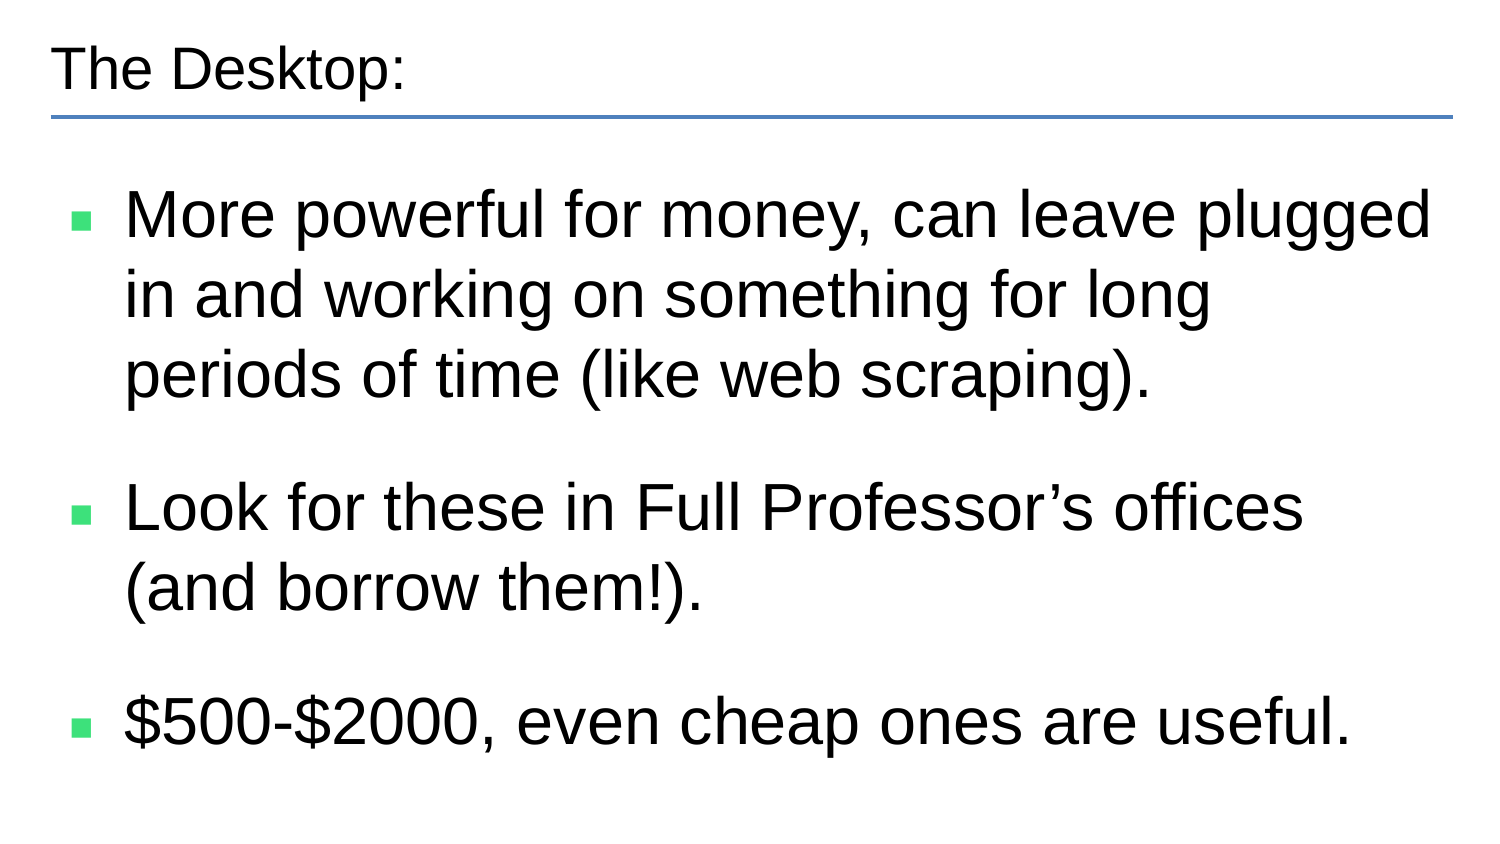

# The Desktop:
More powerful for money, can leave plugged in and working on something for long periods of time (like web scraping).
Look for these in Full Professor’s offices (and borrow them!).
$500-$2000, even cheap ones are useful.